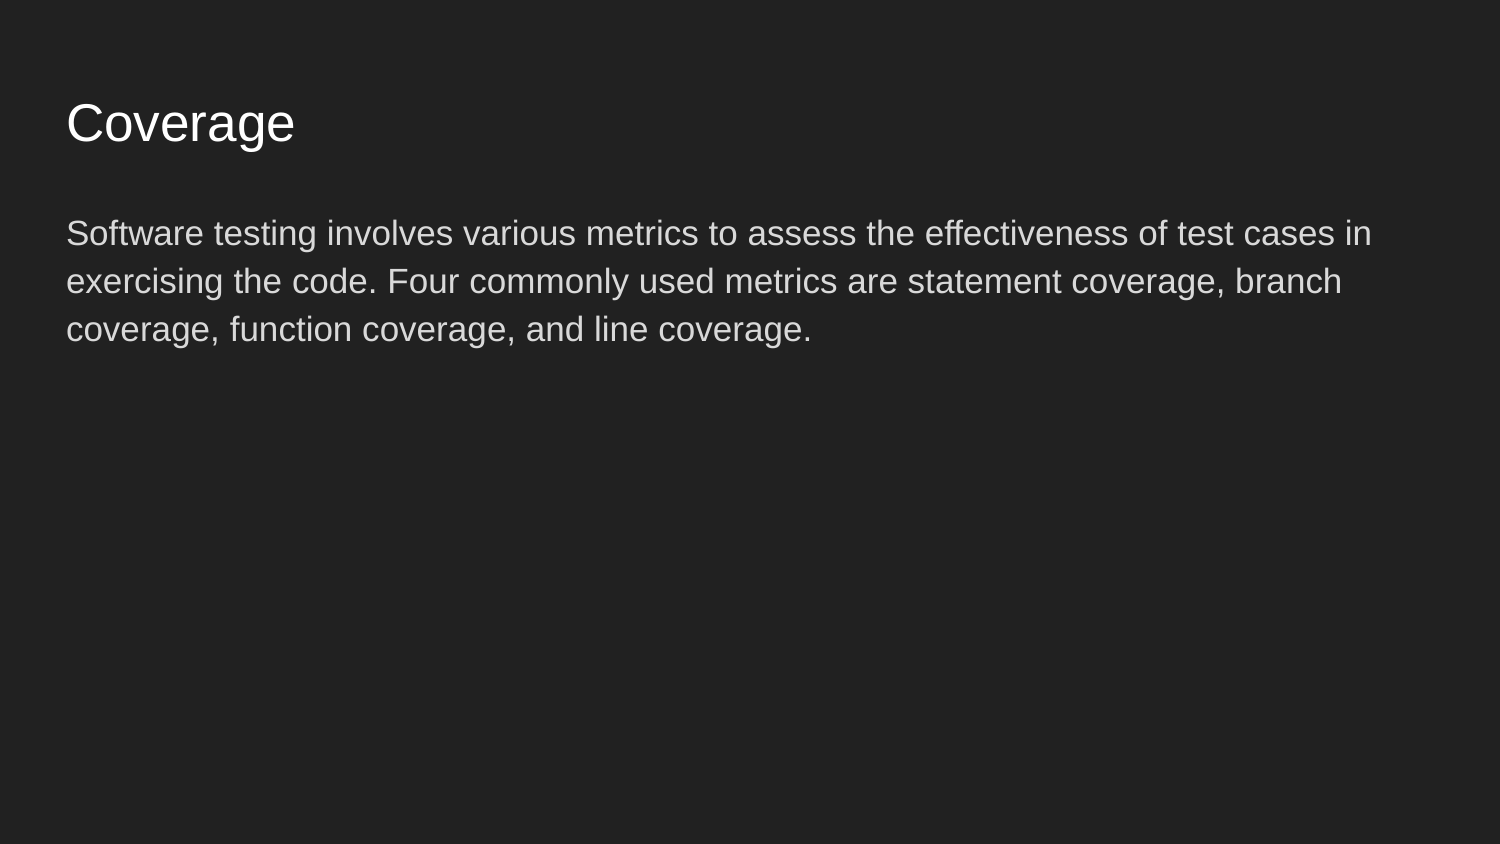

# Coverage
Software testing involves various metrics to assess the effectiveness of test cases in exercising the code. Four commonly used metrics are statement coverage, branch coverage, function coverage, and line coverage.